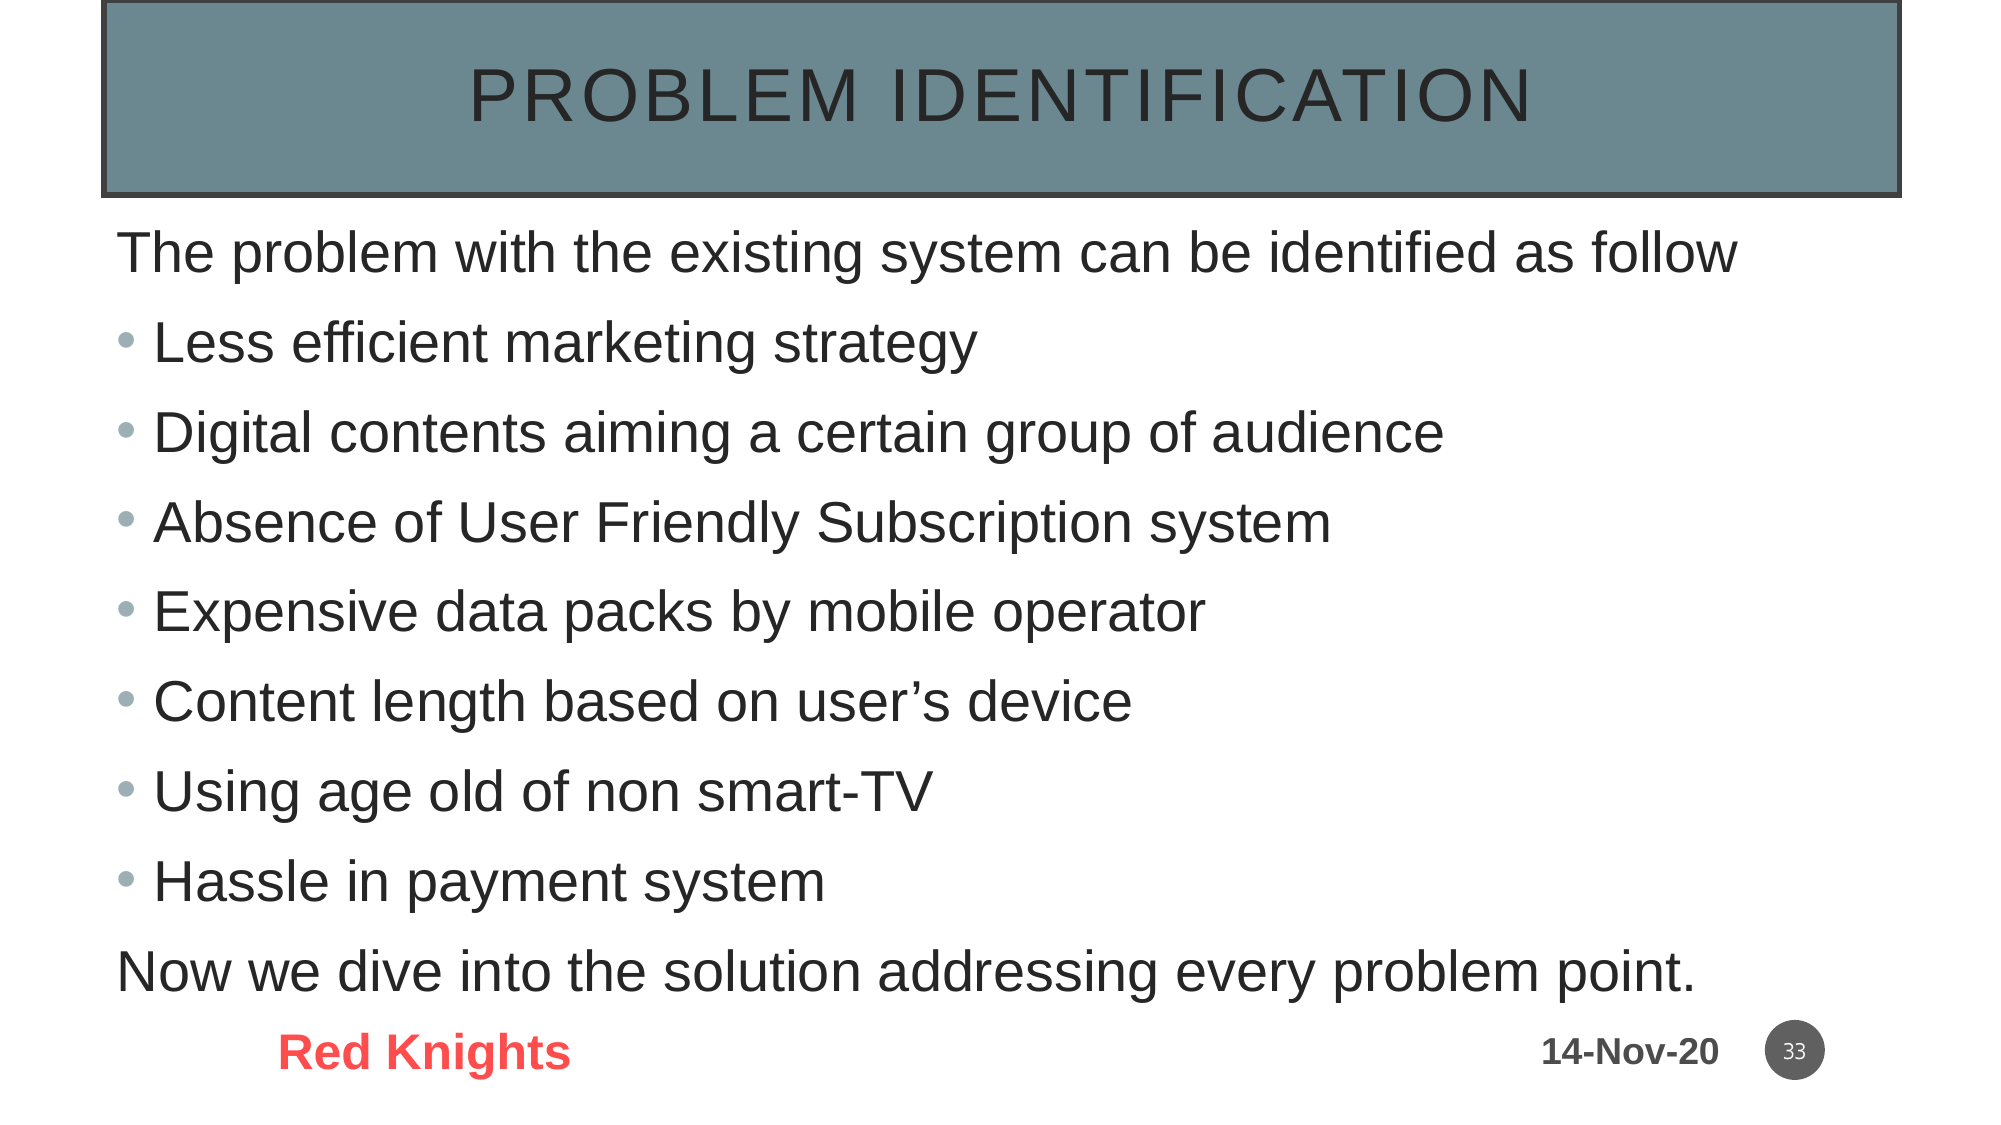

# Problem Identification
The problem with the existing system can be identified as follow
Less efficient marketing strategy
Digital contents aiming a certain group of audience
Absence of User Friendly Subscription system
Expensive data packs by mobile operator
Content length based on user’s device
Using age old of non smart-TV
Hassle in payment system
Now we dive into the solution addressing every problem point.
33
Red Knights
14-Nov-20